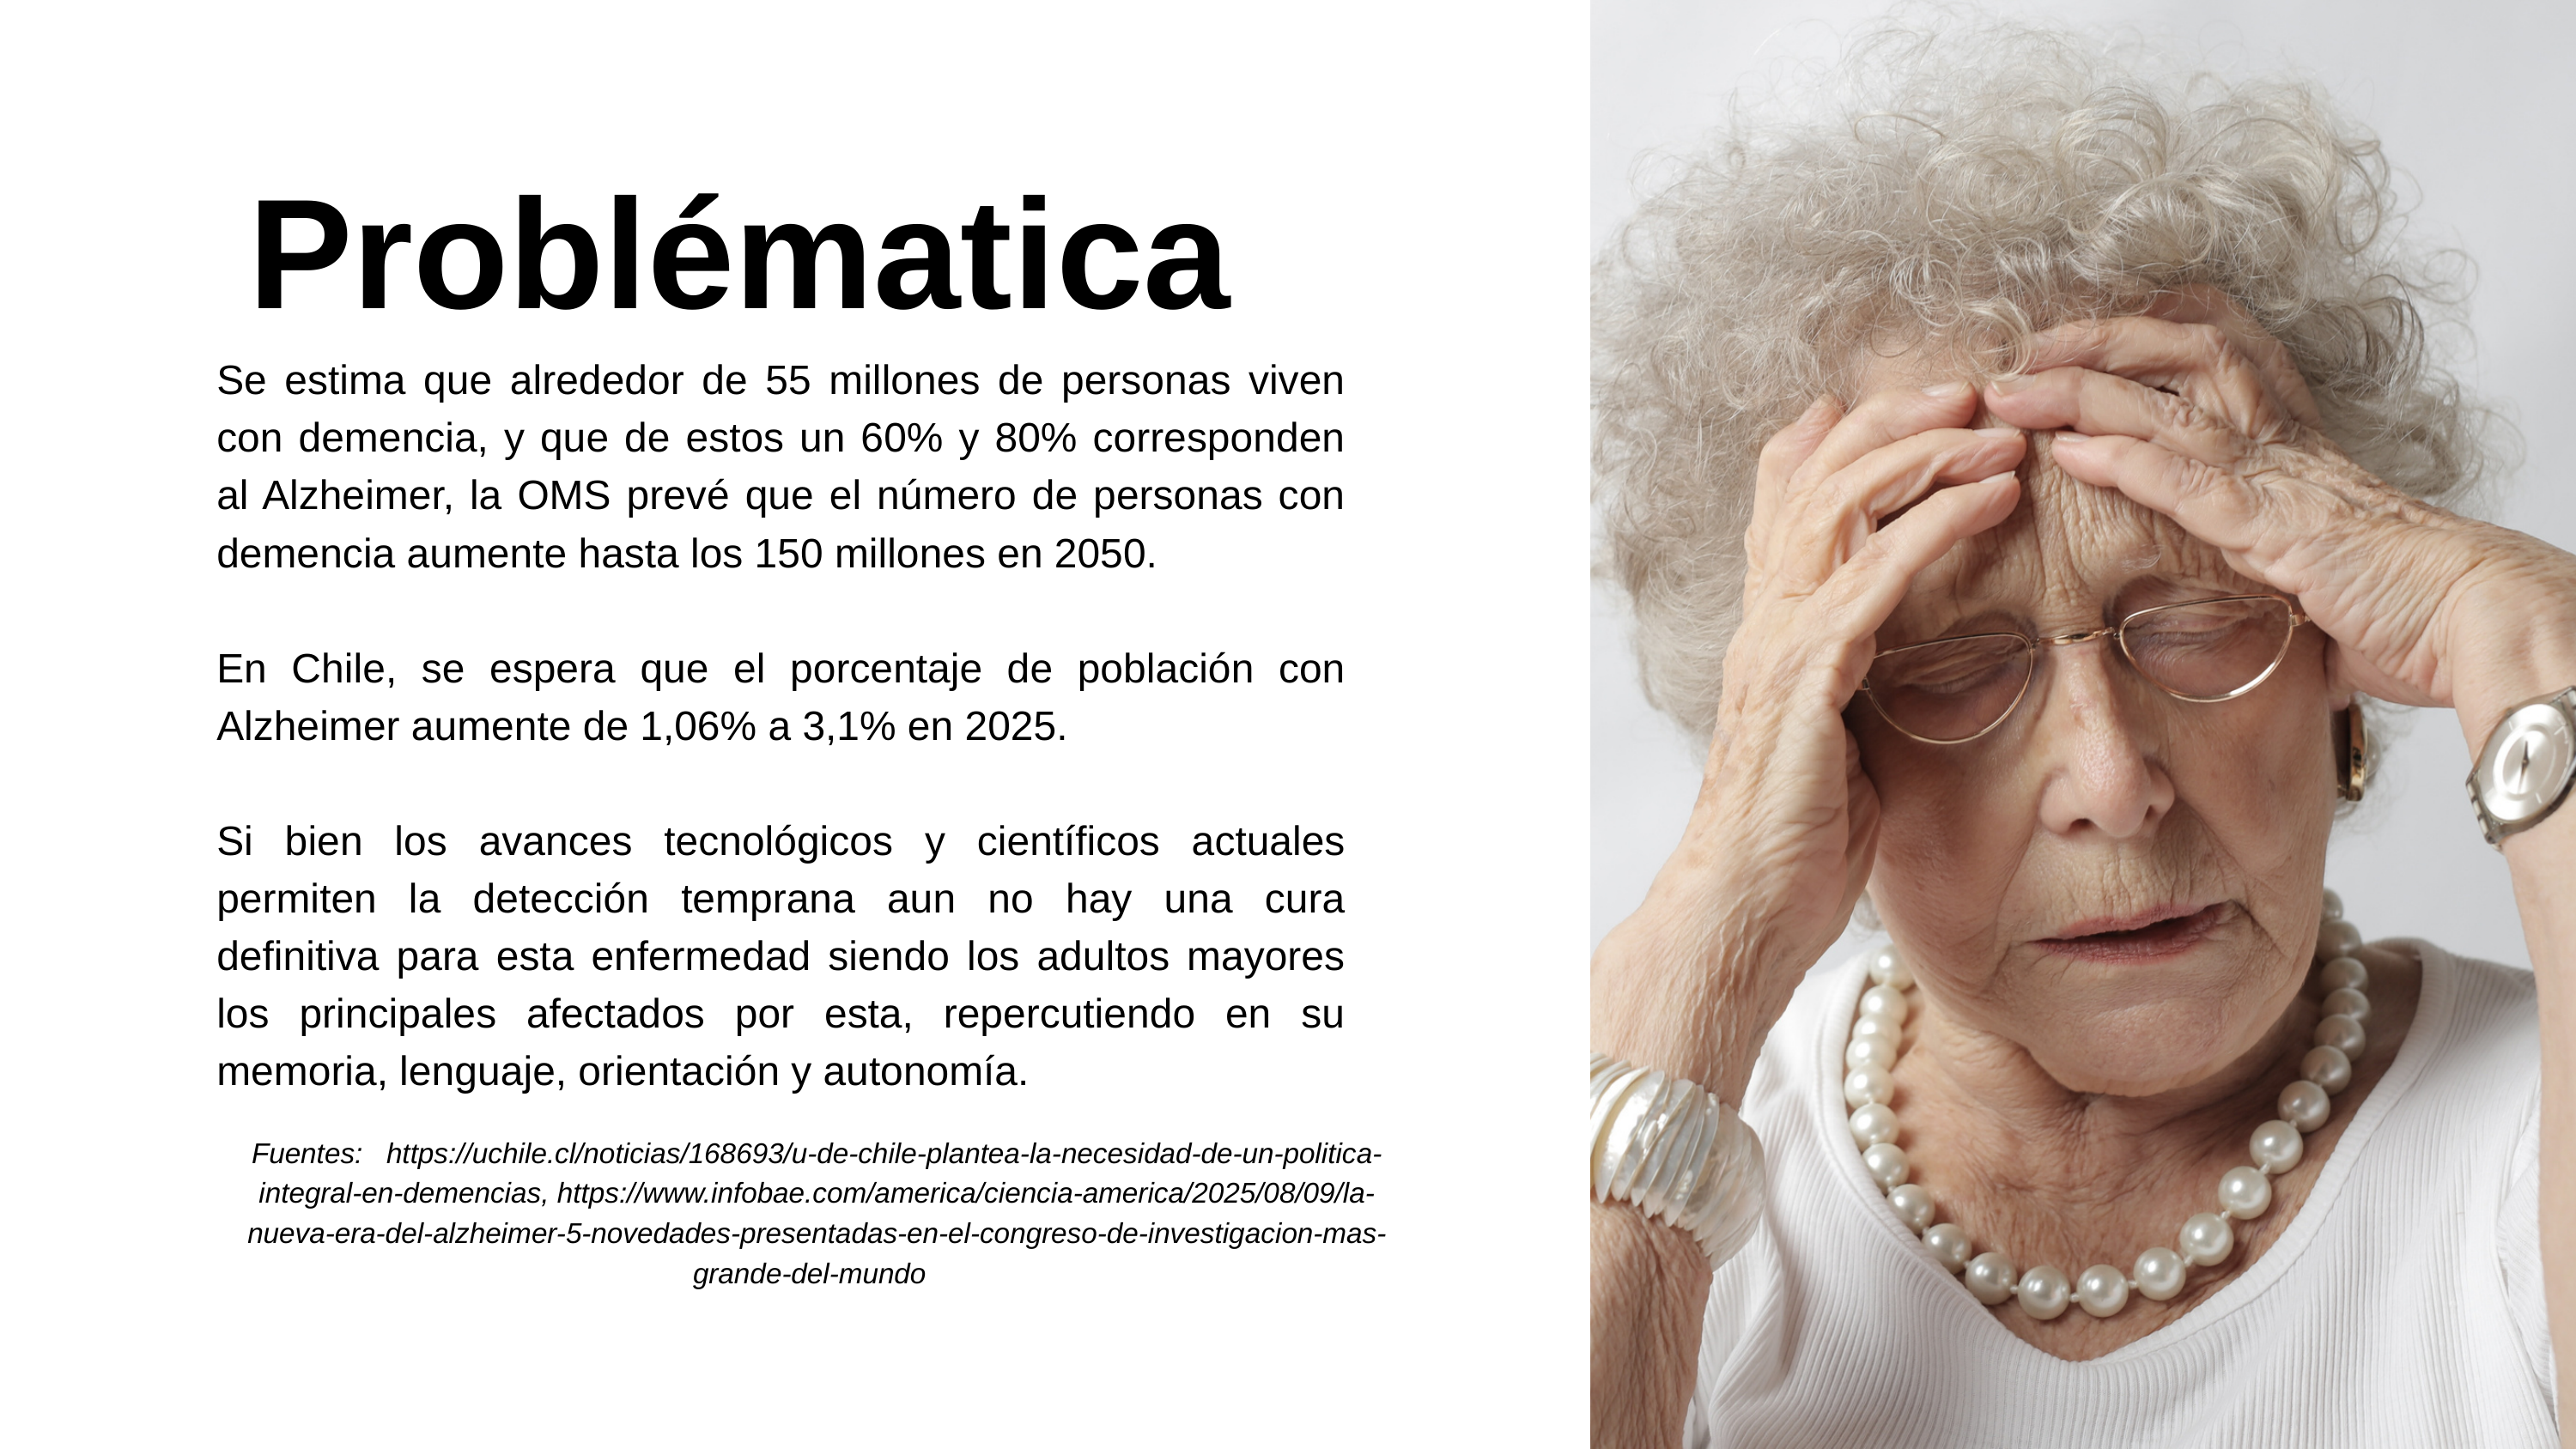

Problématica
Se estima que alrededor de 55 millones de personas viven con demencia, y que de estos un 60% y 80% corresponden al Alzheimer, la OMS prevé que el número de personas con demencia aumente hasta los 150 millones en 2050.

En Chile, se espera que el porcentaje de población con Alzheimer aumente de 1,06% a 3,1% en 2025.

Si bien los avances tecnológicos y científicos actuales permiten la detección temprana aun no hay una cura definitiva para esta enfermedad siendo los adultos mayores los principales afectados por esta, repercutiendo en su memoria, lenguaje, orientación y autonomía.
Fuentes:   https://uchile.cl/noticias/168693/u-de-chile-plantea-la-necesidad-de-un-politica-integral-en-demencias, https://www.infobae.com/america/ciencia-america/2025/08/09/la-nueva-era-del-alzheimer-5-novedades-presentadas-en-el-congreso-de-investigacion-mas-grande-del-mundo